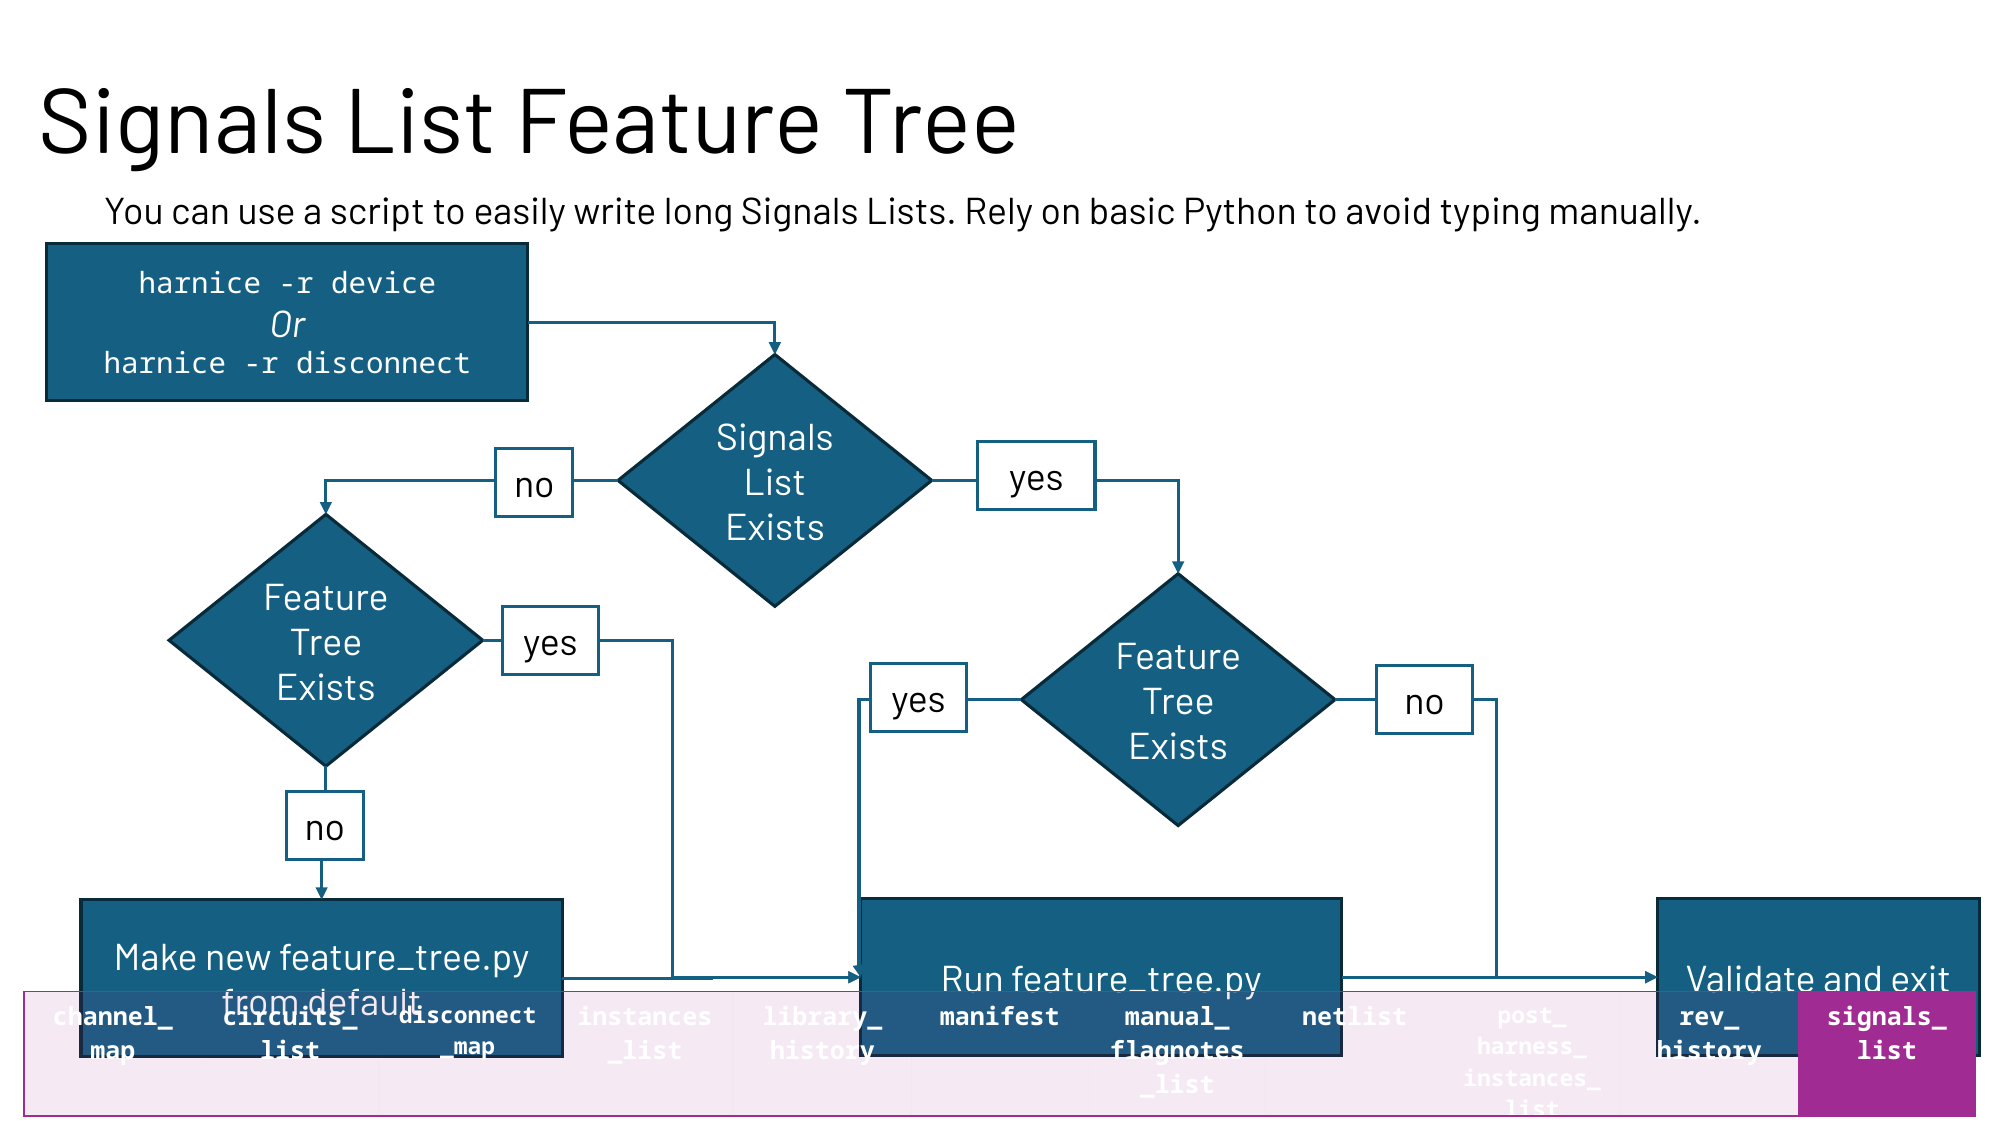

# Signals List Feature Tree
You can use a script to easily write long Signals Lists. Rely on basic Python to avoid typing manually.
harnice -r device
Or
harnice -r disconnect
Signals List Exists
yes
no
Feature Tree Exists
Feature Tree Exists
yes
yes
no
no
Run feature_tree.py
Validate and exit
Make new feature_tree.py from default
| channel\_ map | circuits\_list | disconnect \_map | instances\_list | library\_ history | manifest | manual\_ flagnotes\_list | netlist | post\_ harness\_ instances\_list | rev\_ history | signals\_ list |
| --- | --- | --- | --- | --- | --- | --- | --- | --- | --- | --- |